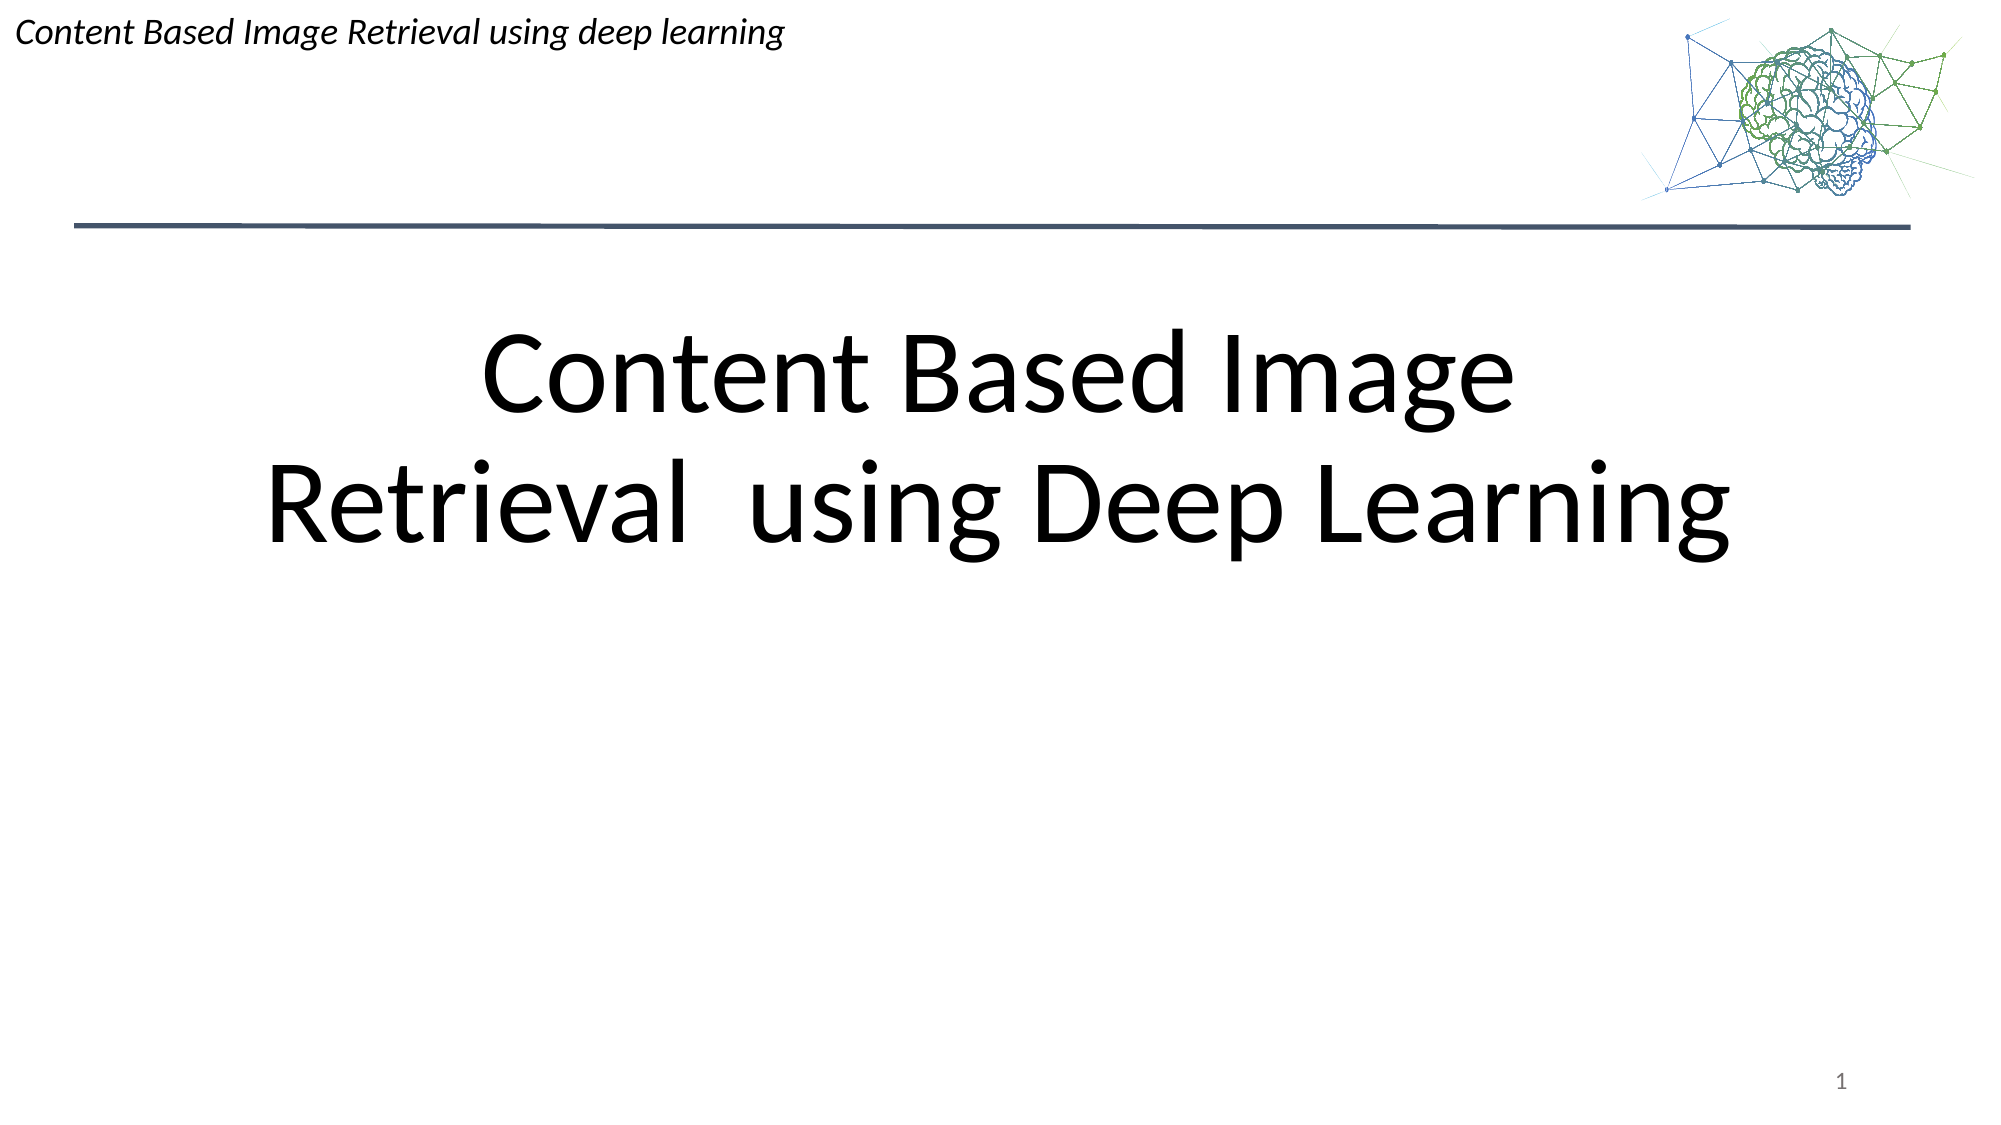

# Content Based Image Retrieval  using Deep Learning
1